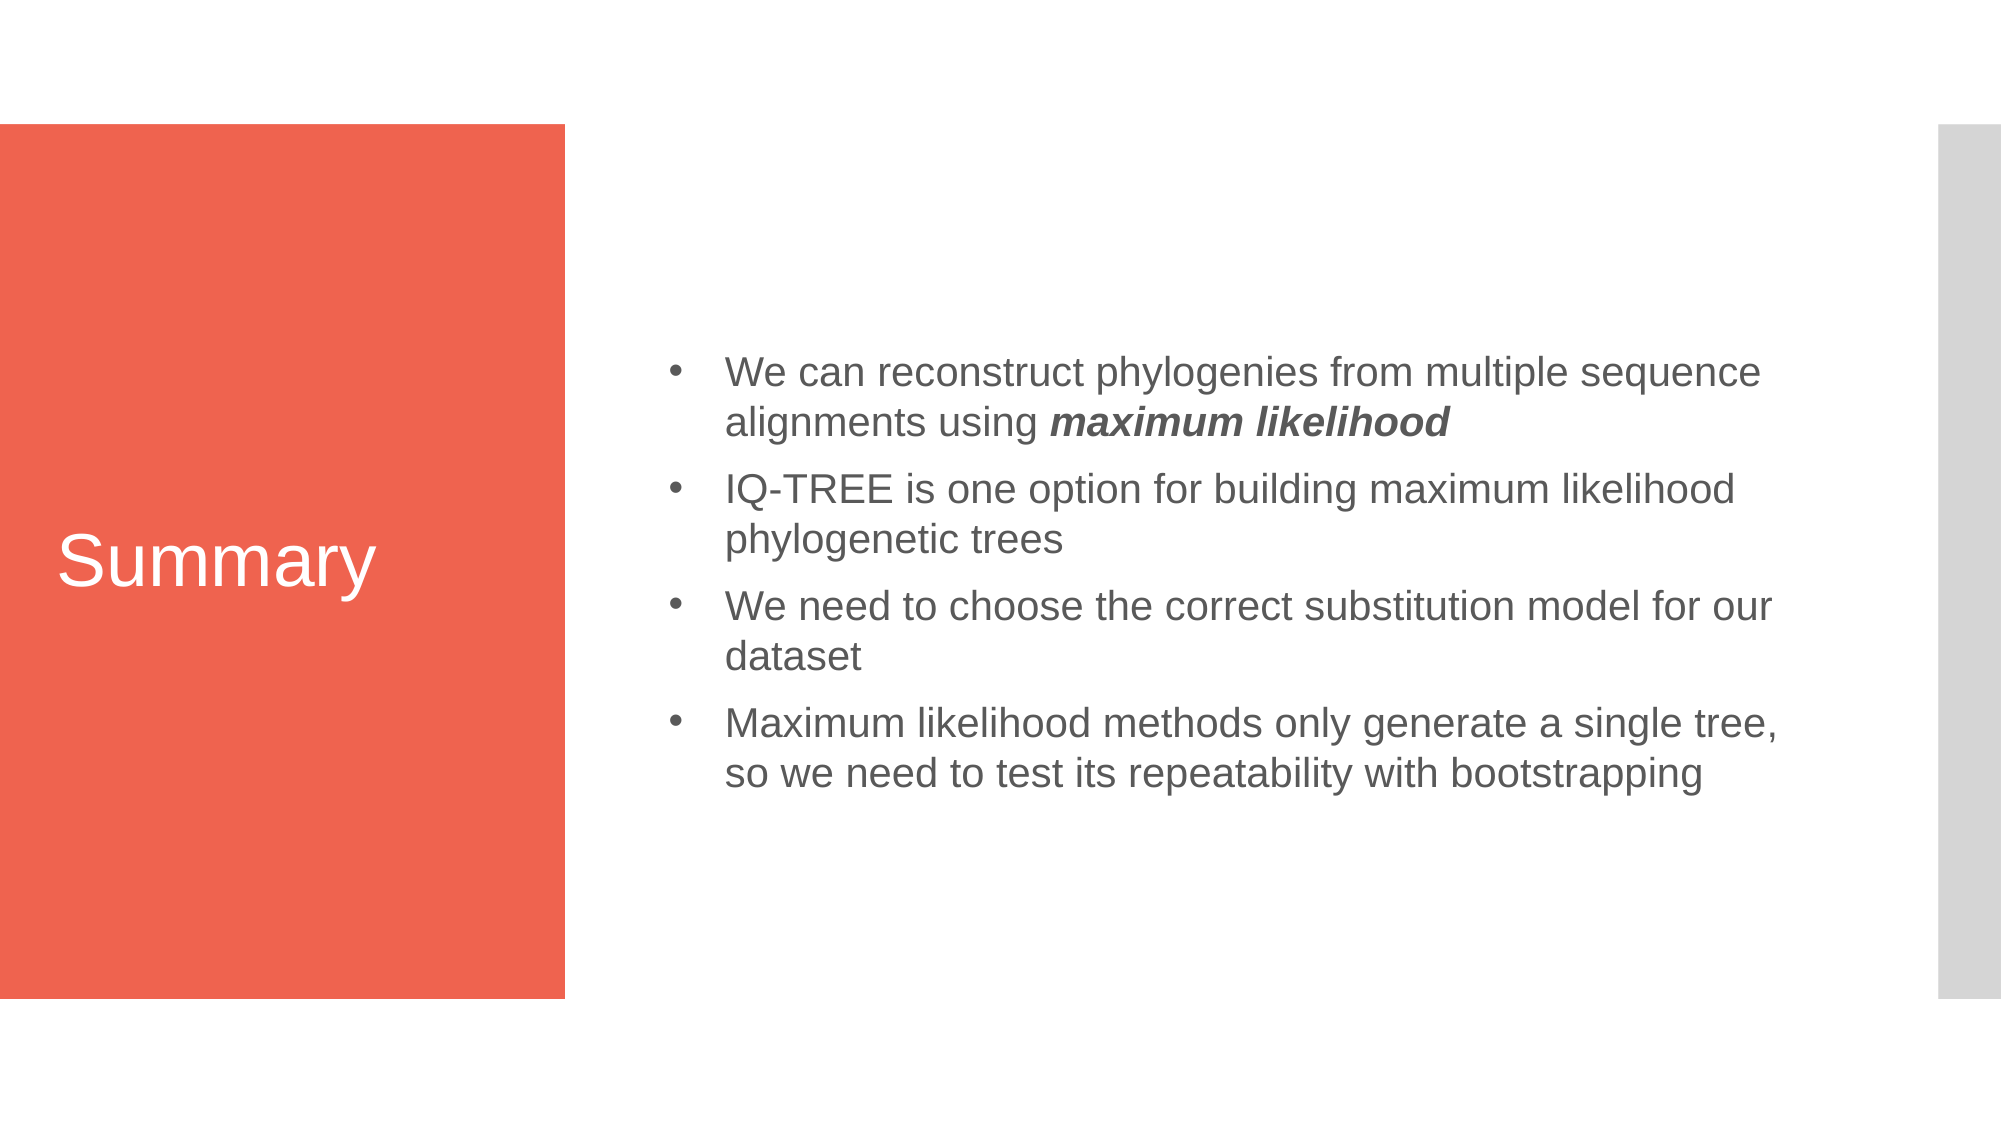

We can reconstruct phylogenies from multiple sequence alignments using maximum likelihood
IQ-TREE is one option for building maximum likelihood phylogenetic trees
We need to choose the correct substitution model for our dataset
Maximum likelihood methods only generate a single tree, so we need to test its repeatability with bootstrapping
# Summary